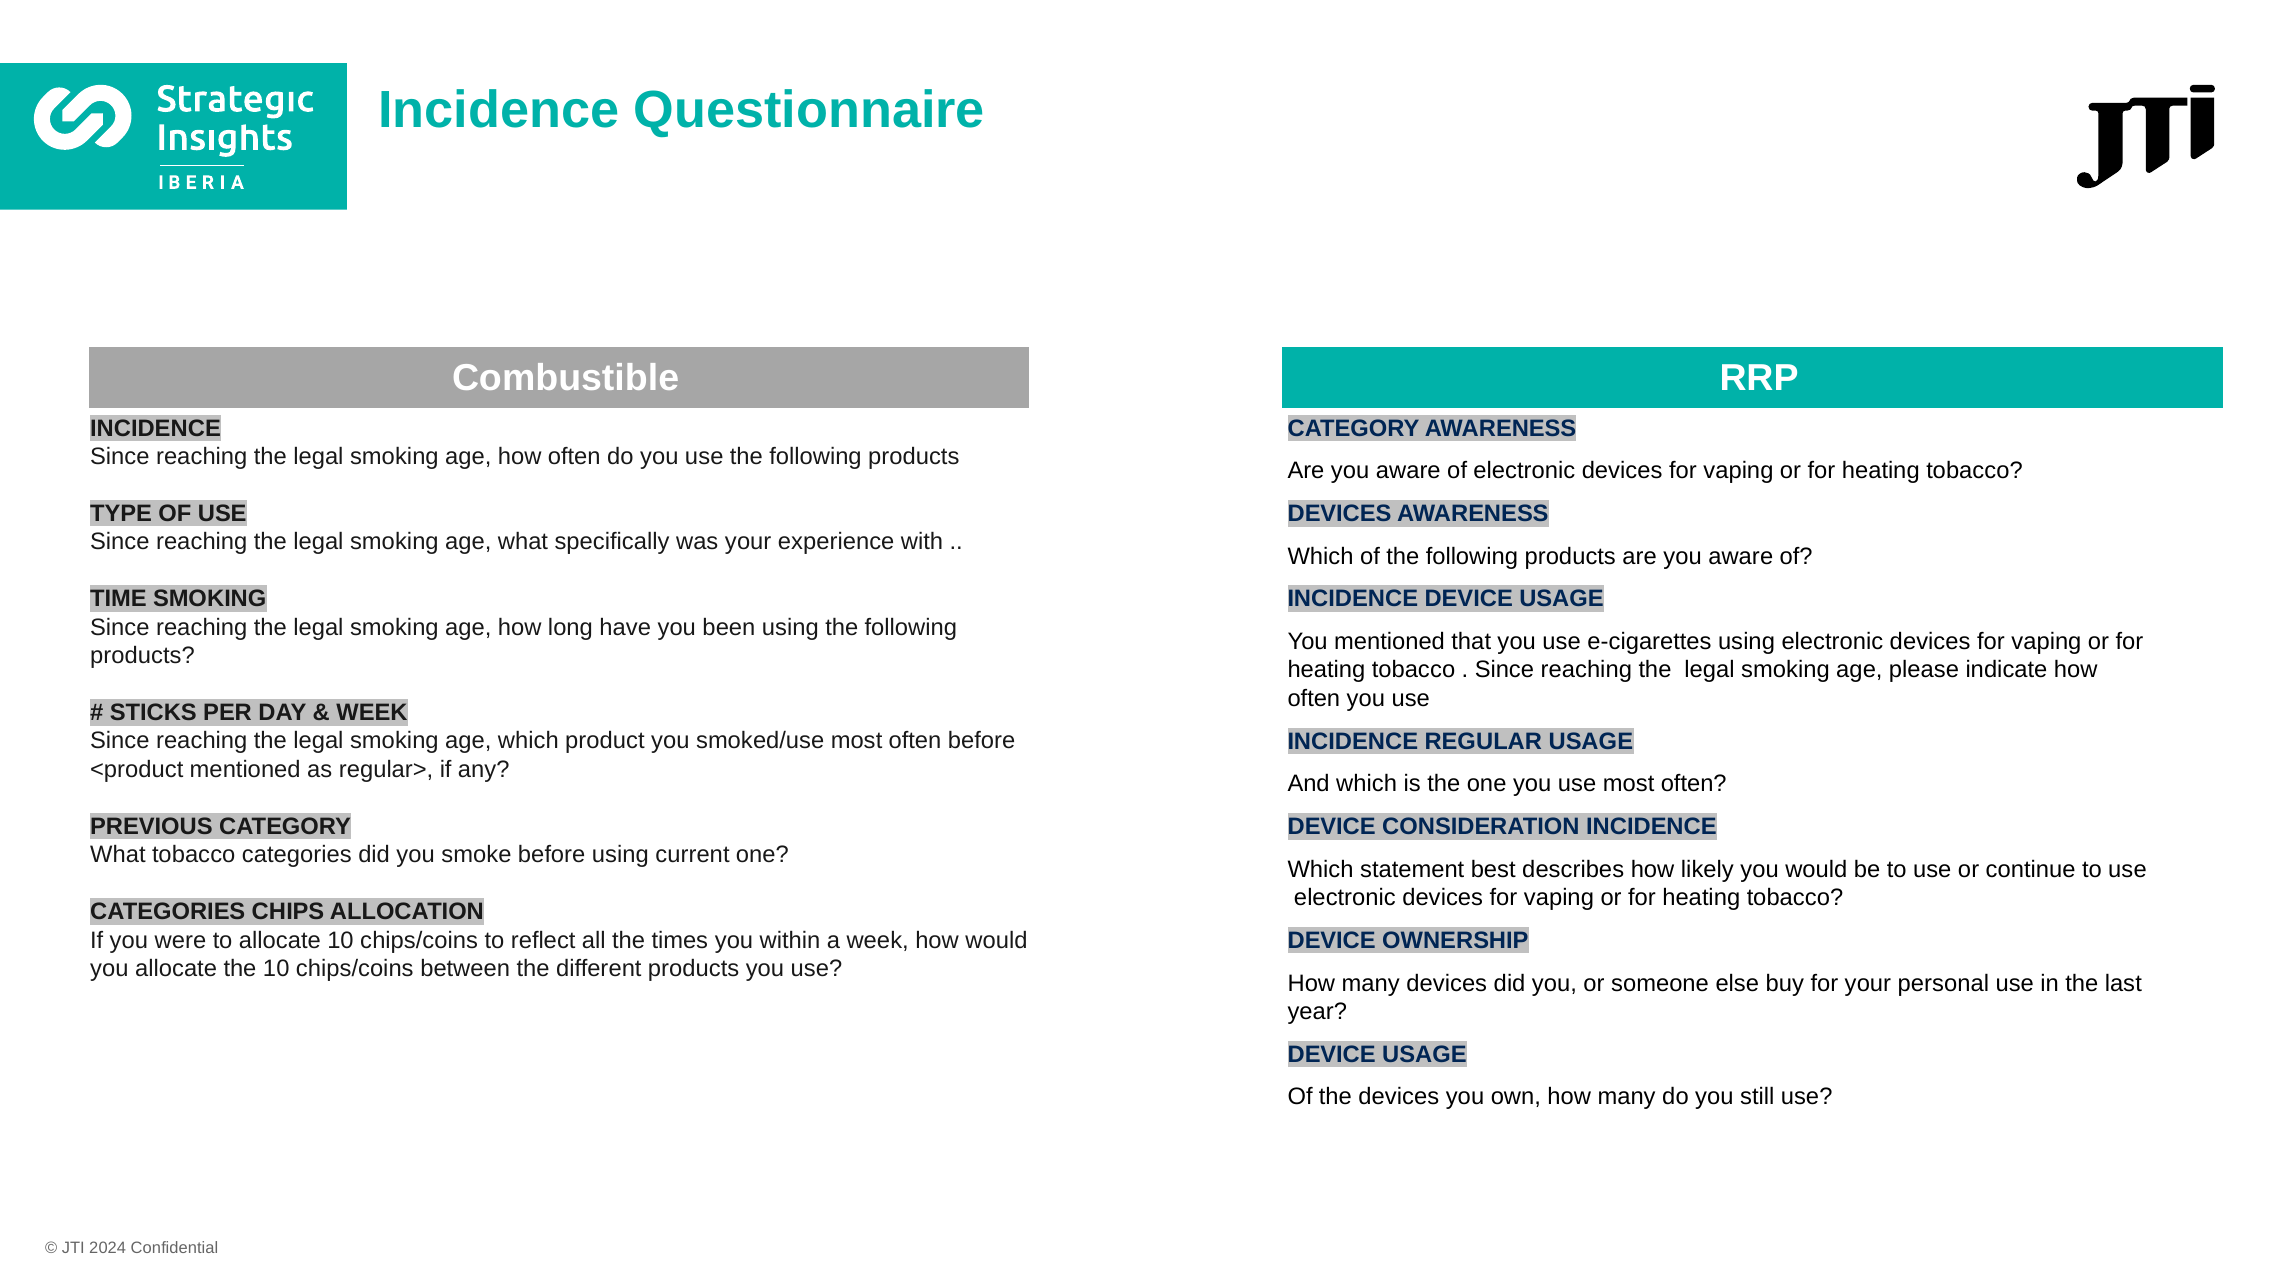

# Incidence Questionnaire
| Combustible |
| --- |
| RRP |
| --- |
CATEGORY AWARENESS
Are you aware of electronic devices for vaping or for heating tobacco?
DEVICES AWARENESS
Which of the following products are you aware of?
INCIDENCE DEVICE USAGE
You mentioned that you use e-cigarettes using electronic devices for vaping or for heating tobacco . Since reaching the  legal smoking age, please indicate how often you use
INCIDENCE REGULAR USAGE
And which is the one you use most often?
DEVICE CONSIDERATION INCIDENCE
Which statement best describes how likely you would be to use or continue to use  electronic devices for vaping or for heating tobacco?
DEVICE OWNERSHIP
How many devices did you, or someone else buy for your personal use in the last year?
DEVICE USAGE
Of the devices you own, how many do you still use?
INCIDENCE
Since reaching the legal smoking age, how often do you use the following products

TYPE OF USE
Since reaching the legal smoking age, what specifically was your experience with ..

TIME SMOKING
Since reaching the legal smoking age, how long have you been using the following products?

# STICKS PER DAY & WEEK
Since reaching the legal smoking age, which product you smoked/use most often before <product mentioned as regular>, if any?

PREVIOUS CATEGORY
What tobacco categories did you smoke before using current one?

CATEGORIES CHIPS ALLOCATION
If you were to allocate 10 chips/coins to reflect all the times you within a week, how would you allocate the 10 chips/coins between the different products you use?